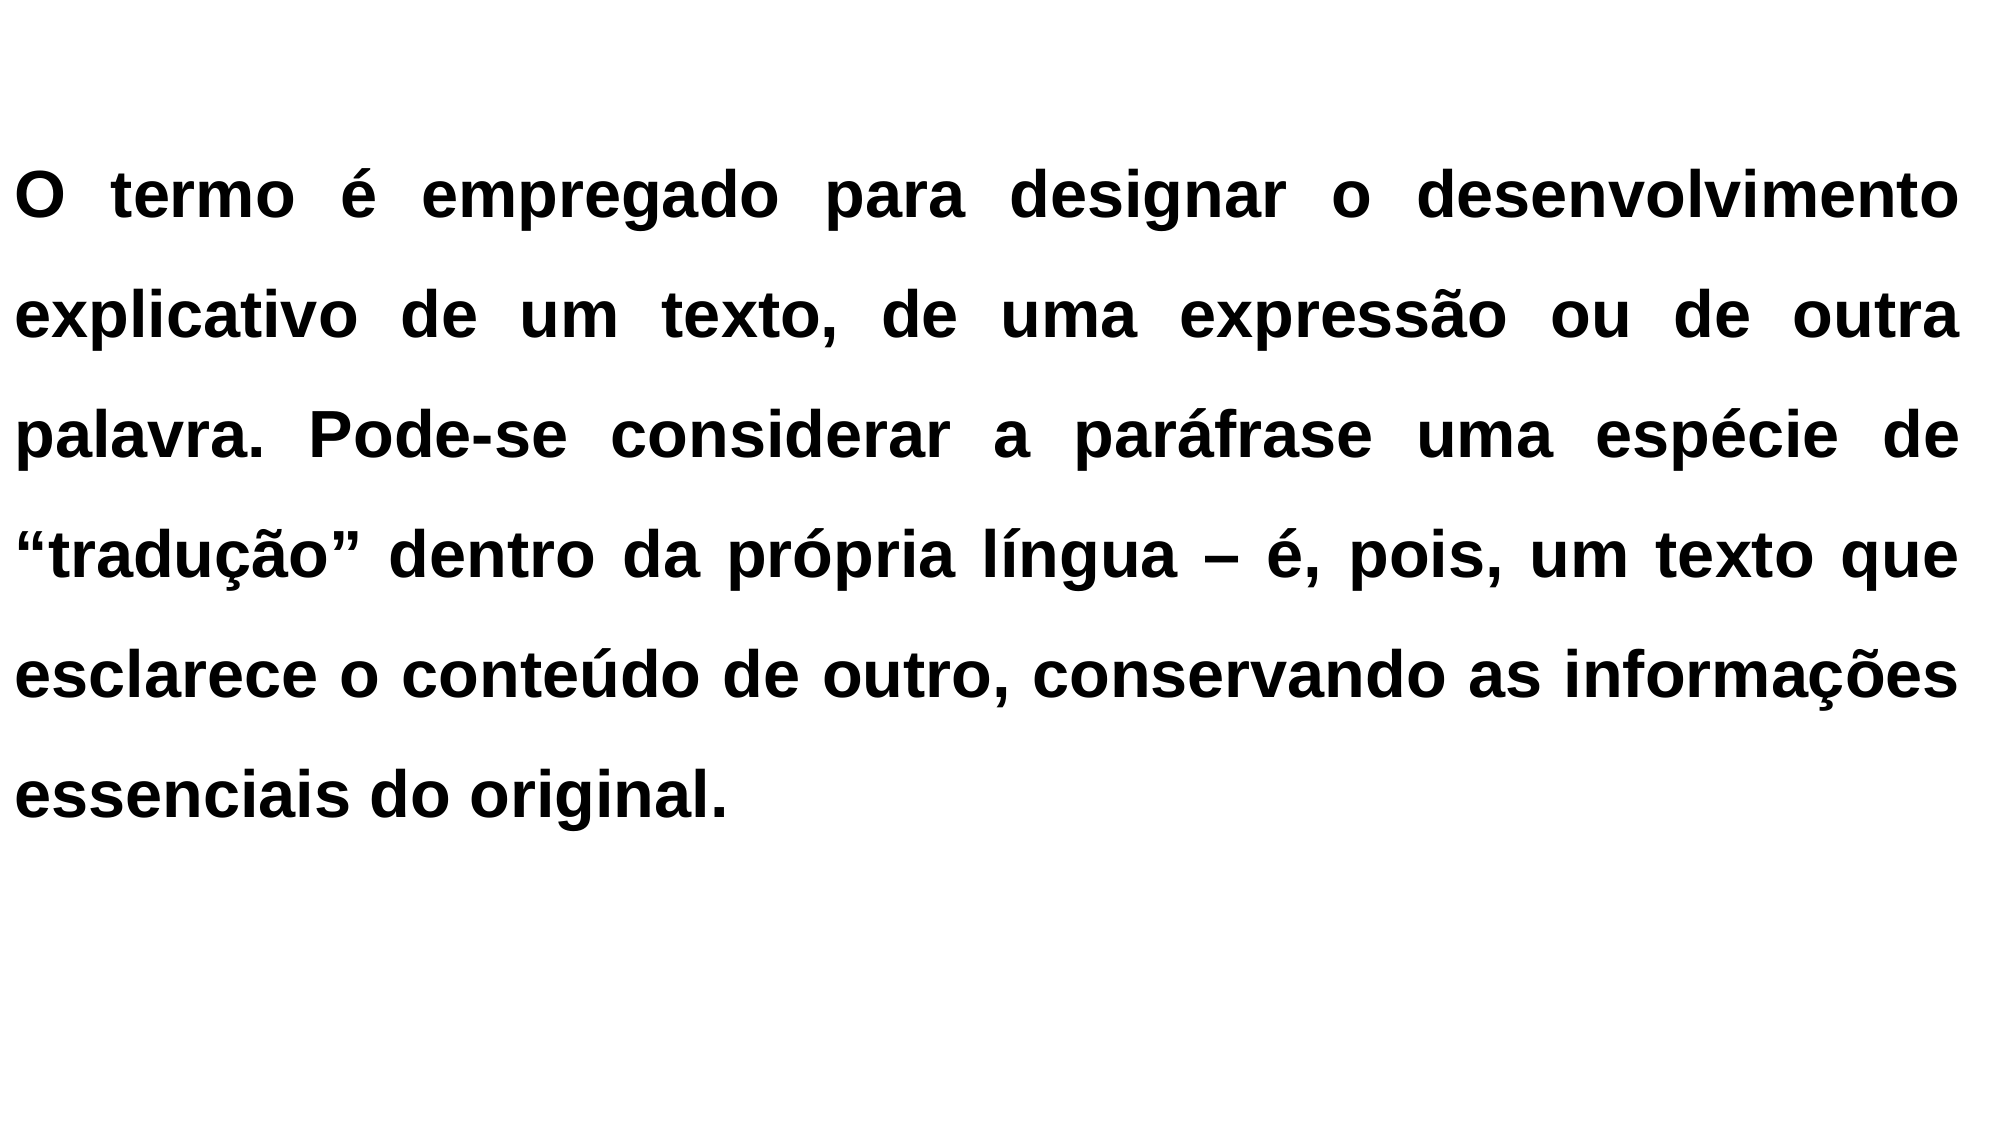

O termo é empregado para designar o desenvolvimento explicativo de um texto, de uma expressão ou de outra palavra. Pode-se considerar a paráfrase uma espécie de “tradução” dentro da própria língua – é, pois, um texto que esclarece o conteúdo de outro, conservando as informações essenciais do original.